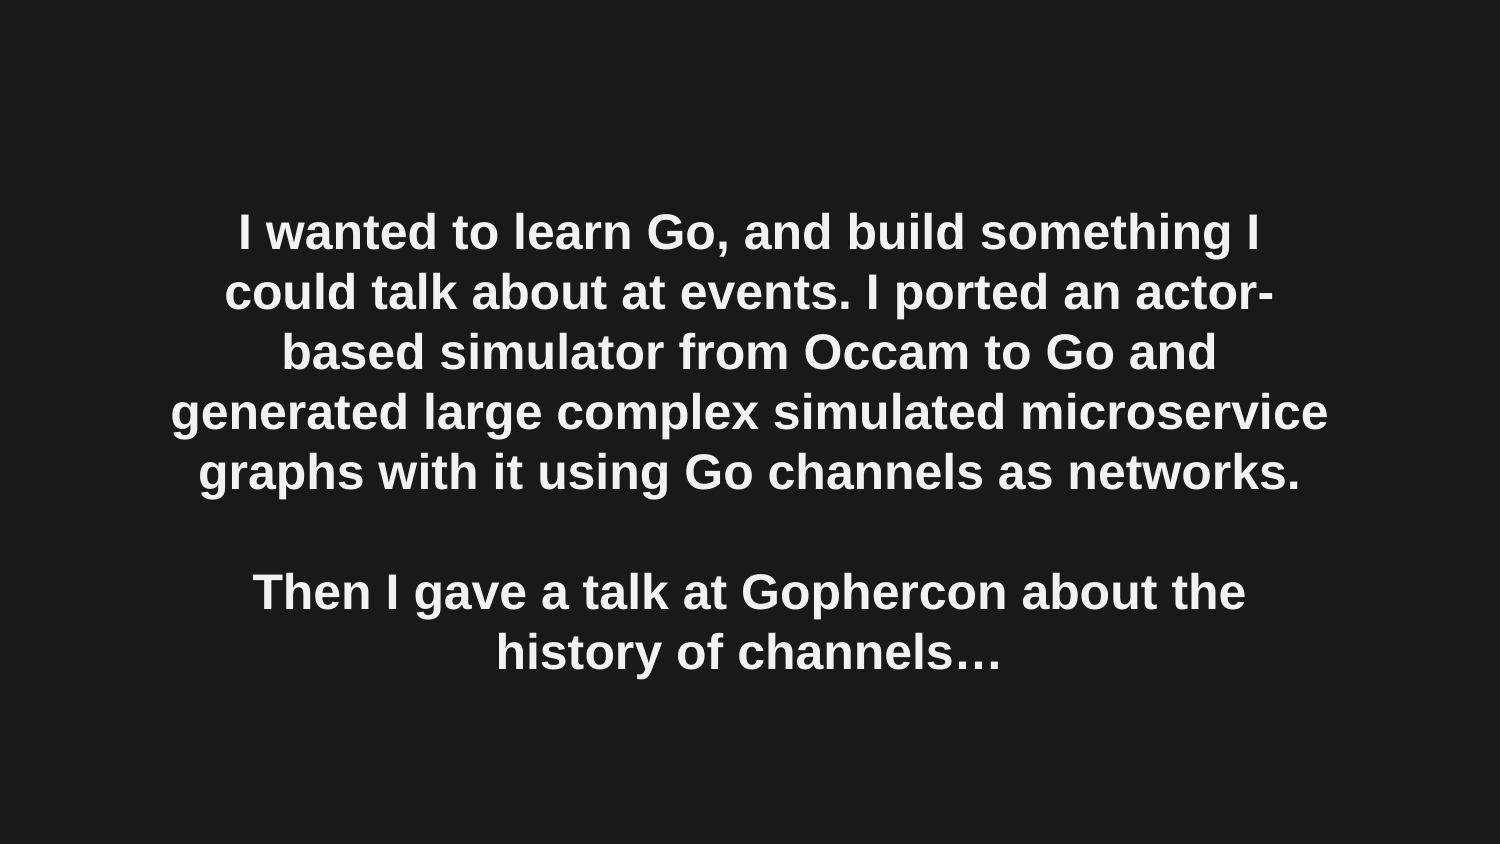

# I wanted to learn Go, and build something I could talk about at events. I ported an actor-based simulator from Occam to Go and generated large complex simulated microservice graphs with it using Go channels as networks. Then I gave a talk at Gophercon about the history of channels…